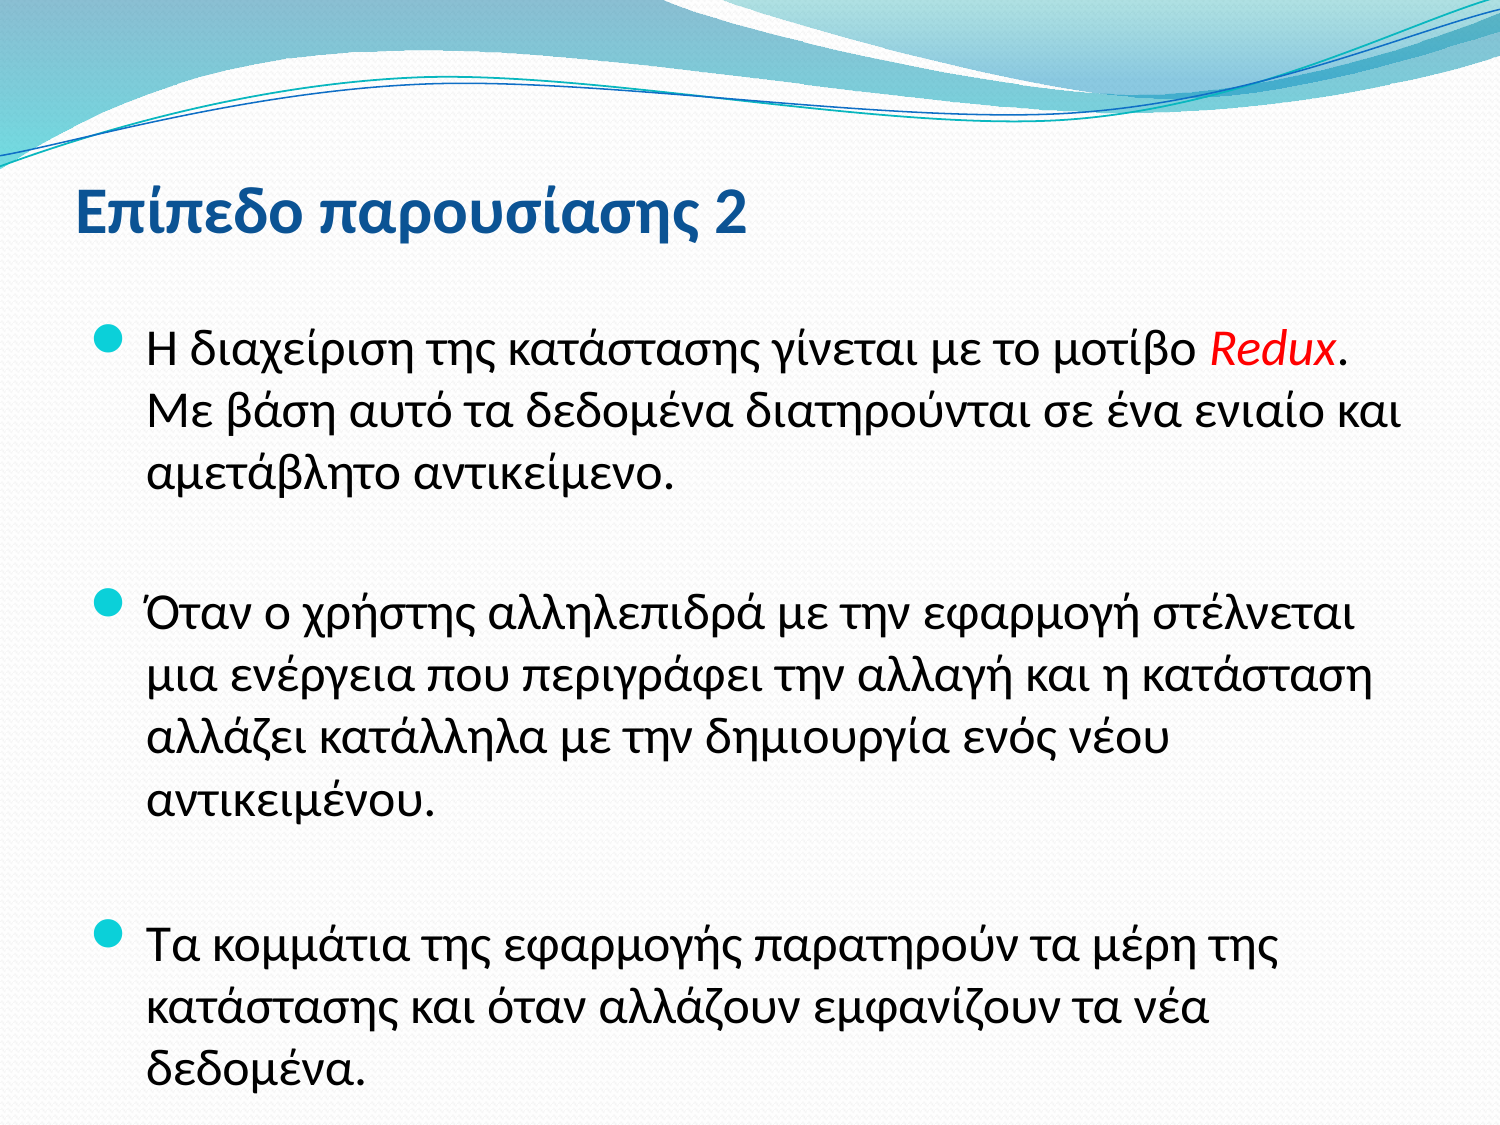

# Επίπεδο παρουσίασης 2
Η διαχείριση της κατάστασης γίνεται με το μοτίβο Redux. Με βάση αυτό τα δεδομένα διατηρούνται σε ένα ενιαίο και αμετάβλητο αντικείμενο.

Όταν ο χρήστης αλληλεπιδρά με την εφαρμογή στέλνεται μια ενέργεια που περιγράφει την αλλαγή και η κατάσταση αλλάζει κατάλληλα με την δημιουργία ενός νέου αντικειμένου.

Τα κομμάτια της εφαρμογής παρατηρούν τα μέρη της κατάστασης και όταν αλλάζουν εμφανίζουν τα νέα δεδομένα.